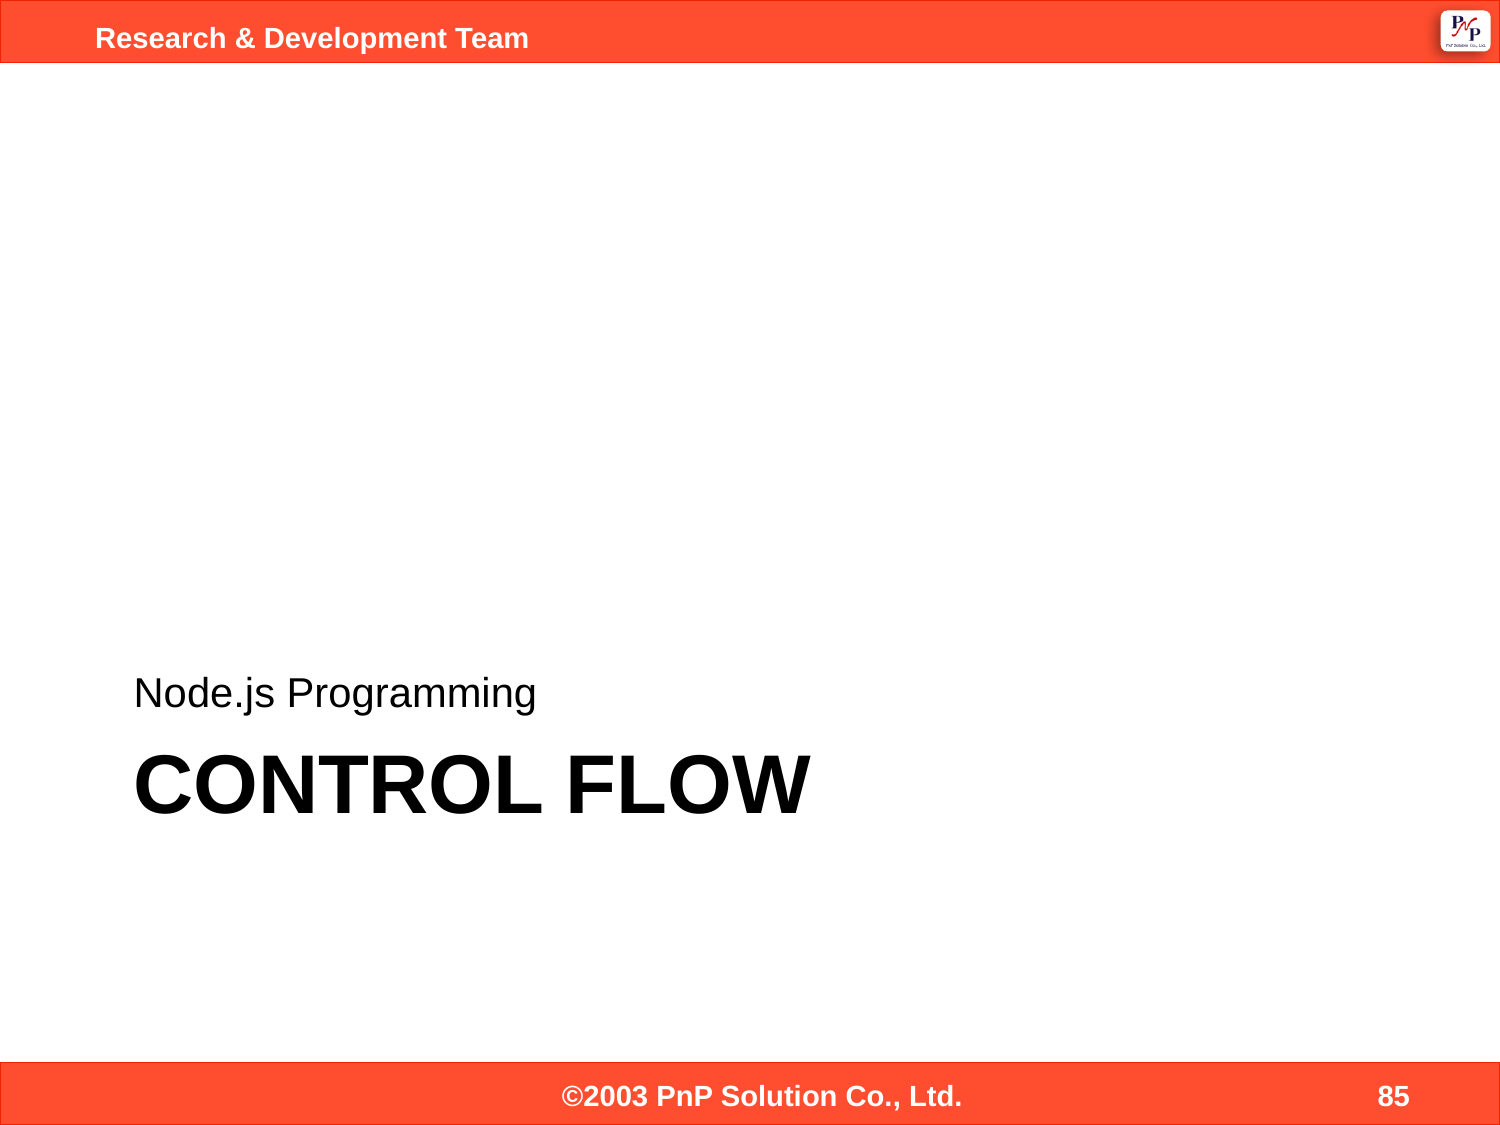

Node.js Programming
# Control flow

©2003 PnP Solution Co., Ltd.
85